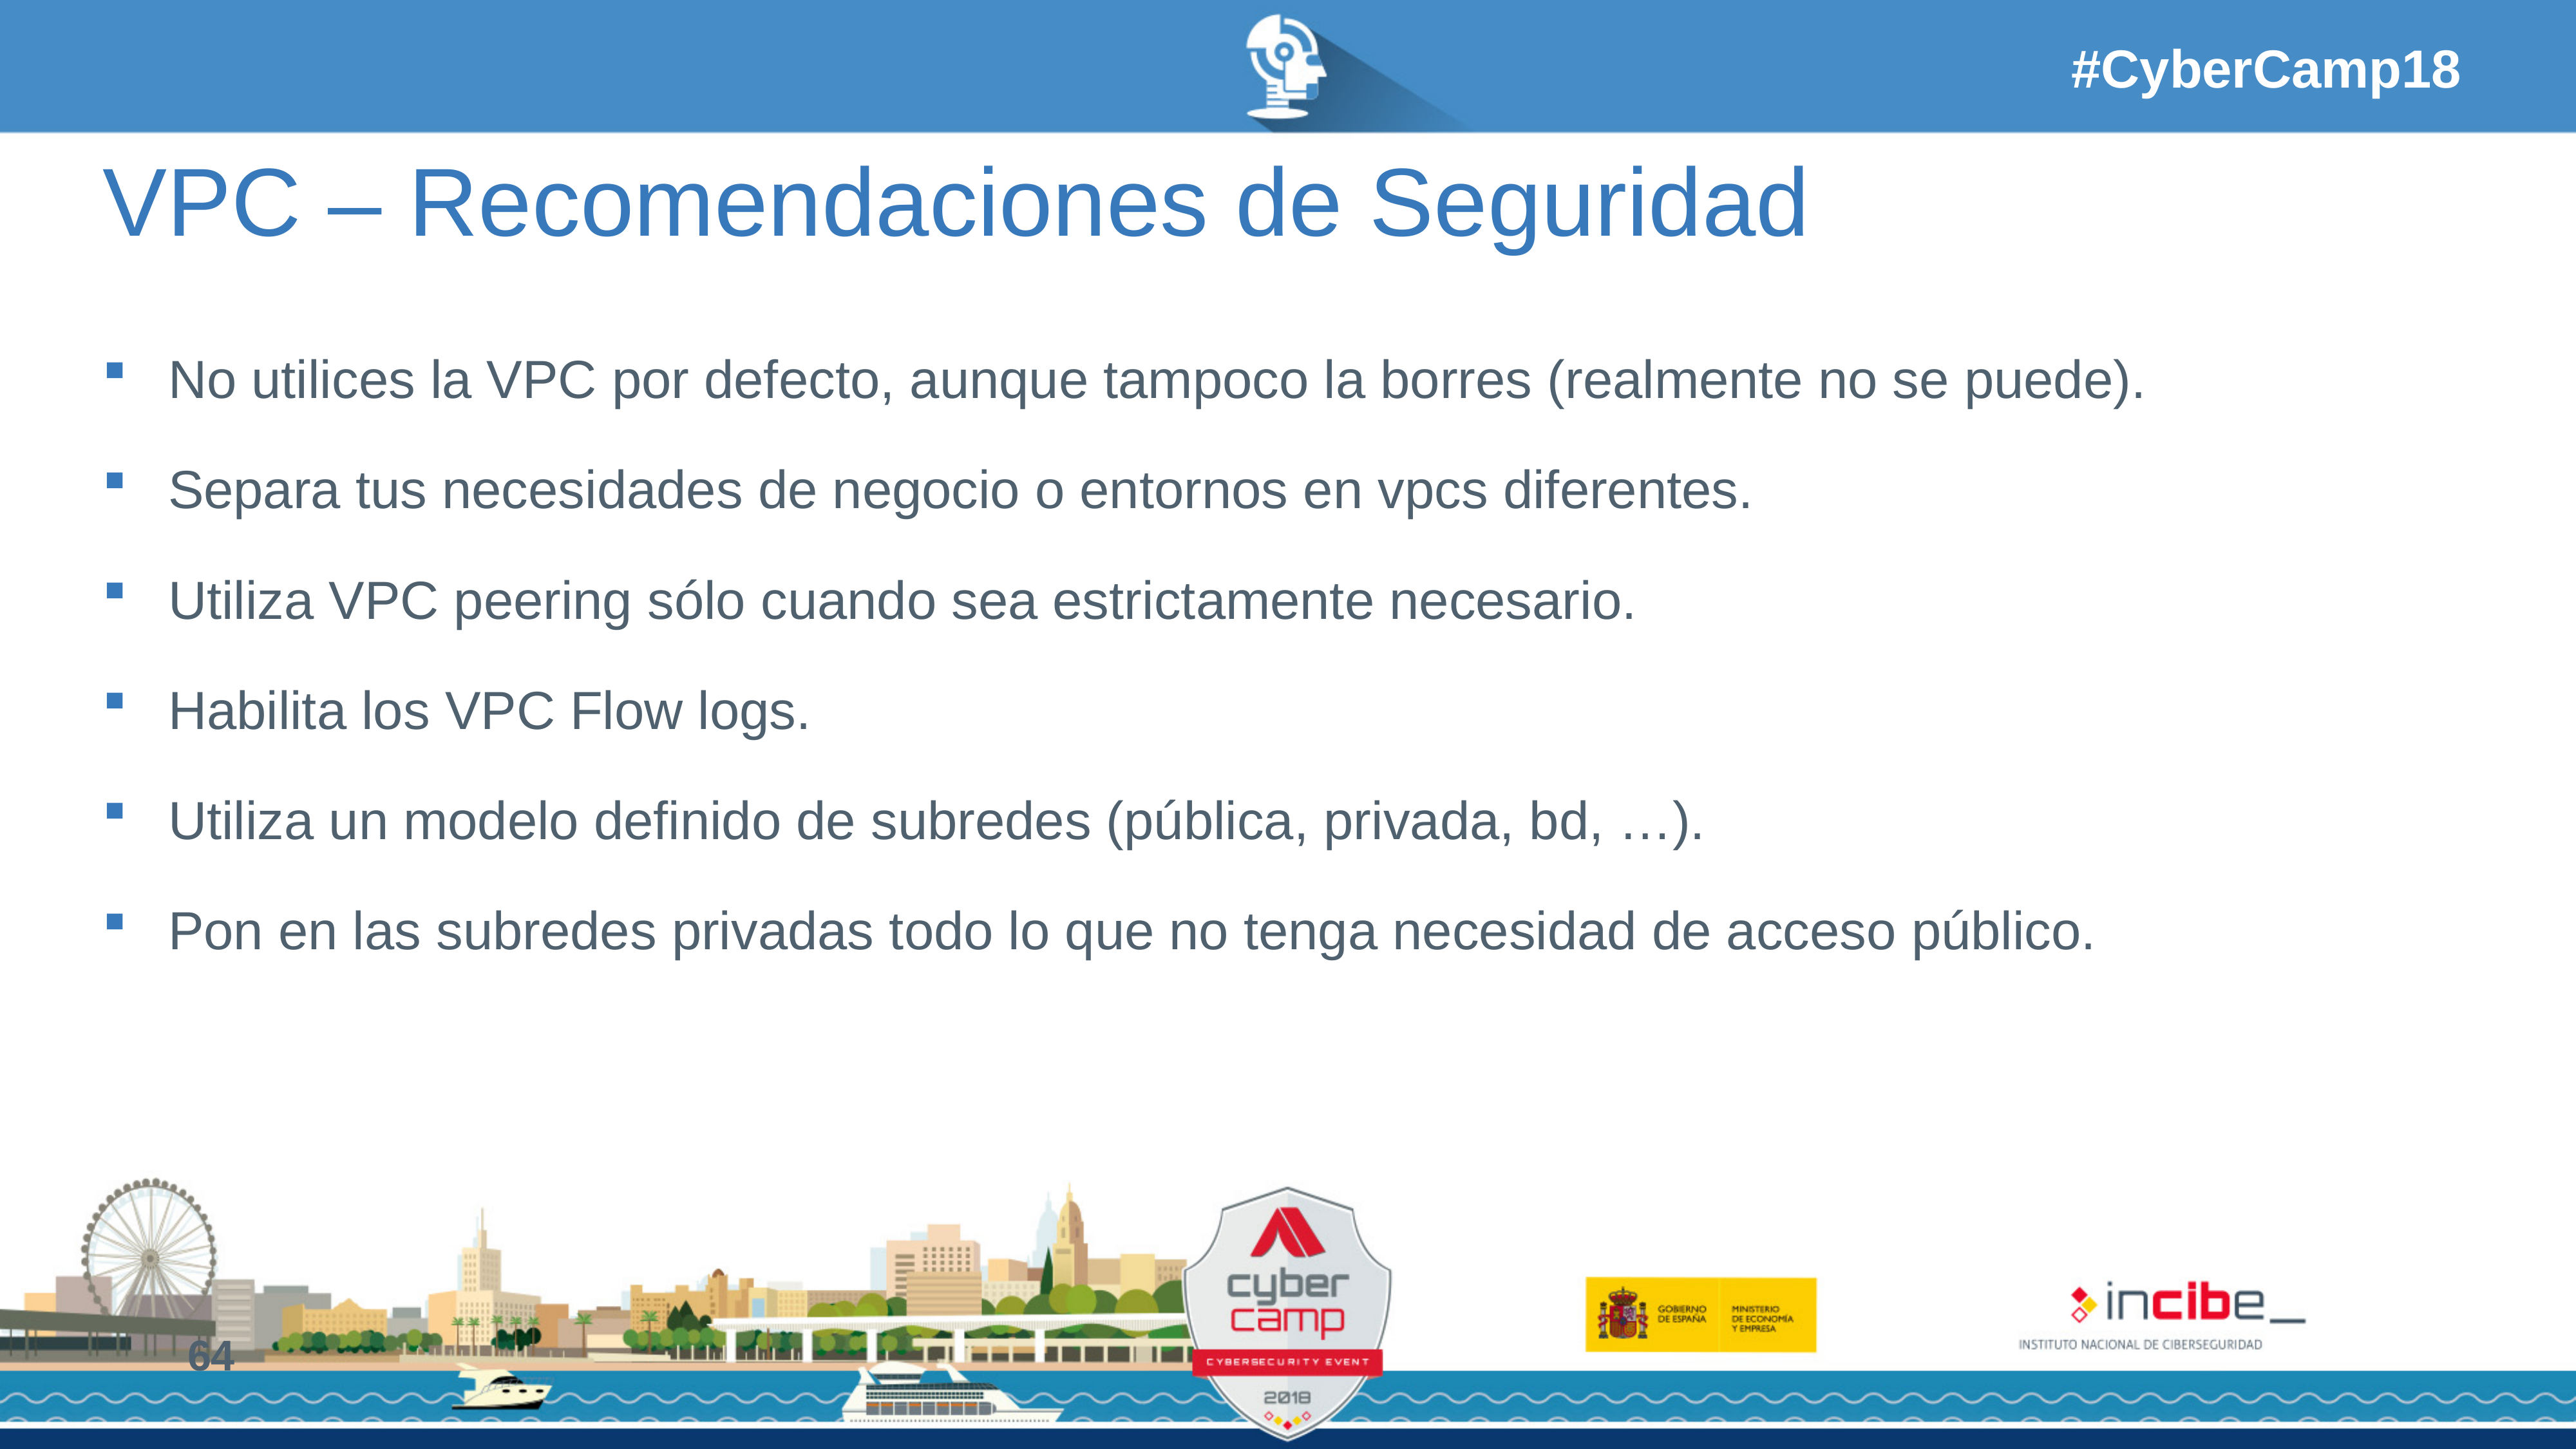

# VPC – Recomendaciones de Seguridad
No utilices la VPC por defecto, aunque tampoco la borres (realmente no se puede).
Separa tus necesidades de negocio o entornos en vpcs diferentes.
Utiliza VPC peering sólo cuando sea estrictamente necesario.
Habilita los VPC Flow logs.
Utiliza un modelo definido de subredes (pública, privada, bd, …).
Pon en las subredes privadas todo lo que no tenga necesidad de acceso público.
64